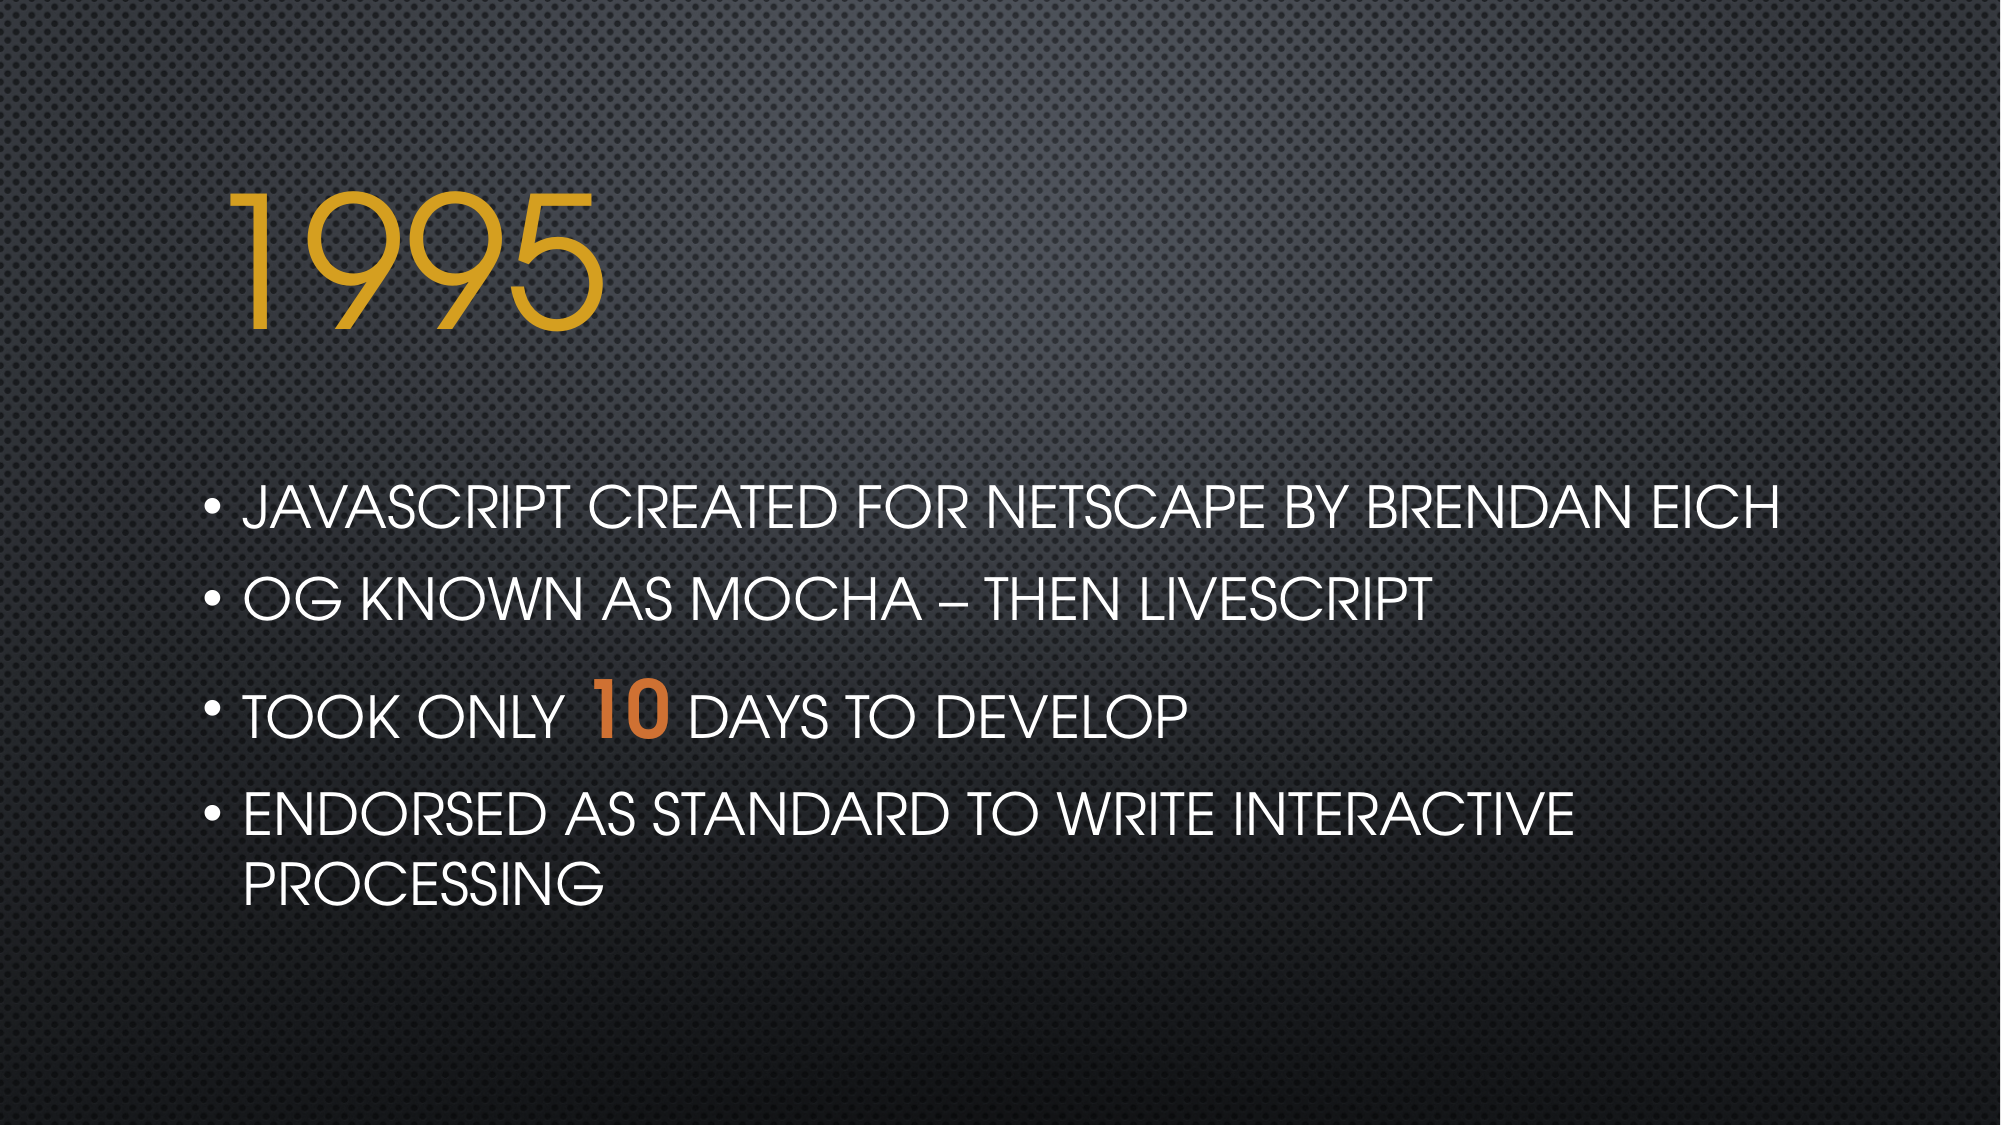

# 1995
Javascript created for netscape by Brendan eich
OG Known as mocha – then livescript
Took only 10 days to develop
Endorsed as standard to write interactive processing